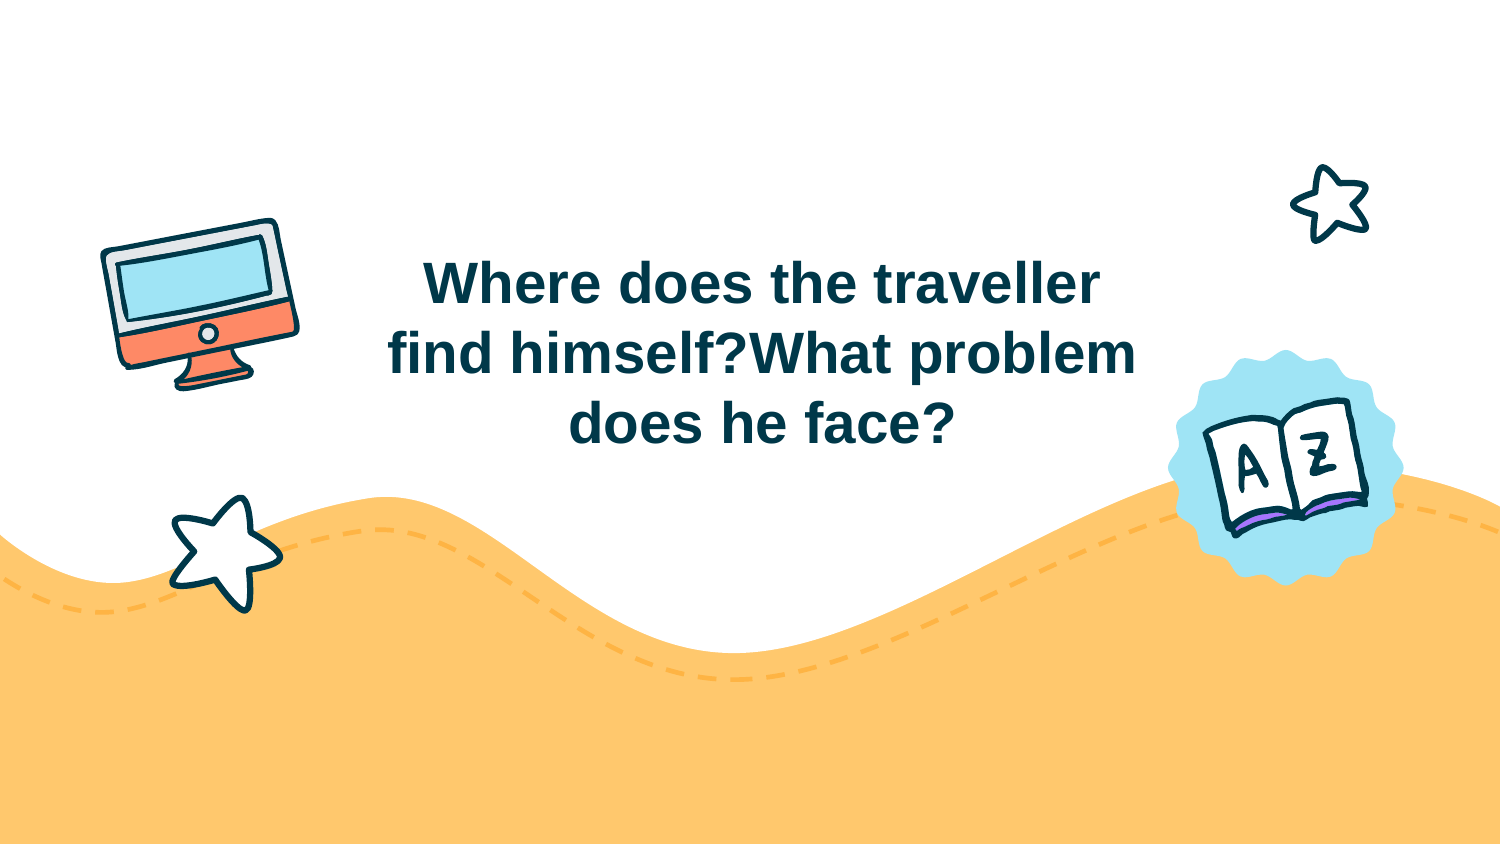

# Where does the traveller find himself?What problem does he face?